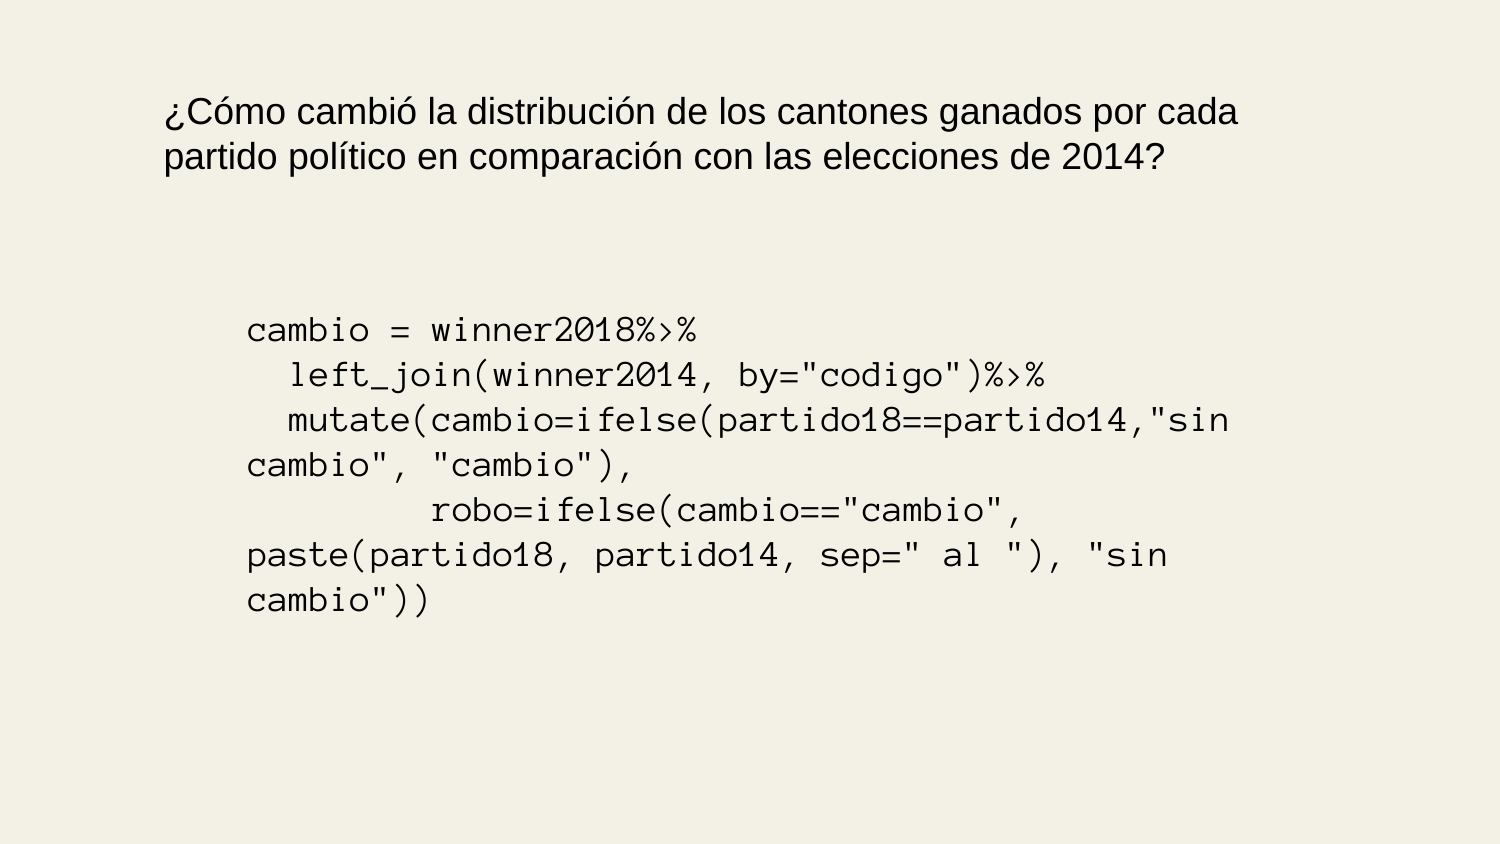

¿Cómo cambió la distribución de los cantones ganados por cada partido político en comparación con las elecciones de 2014?
cambio = winner2018%>%
  left_join(winner2014, by="codigo")%>%
  mutate(cambio=ifelse(partido18==partido14,"sin cambio", "cambio"),
         robo=ifelse(cambio=="cambio", paste(partido18, partido14, sep=" al "), "sin cambio"))